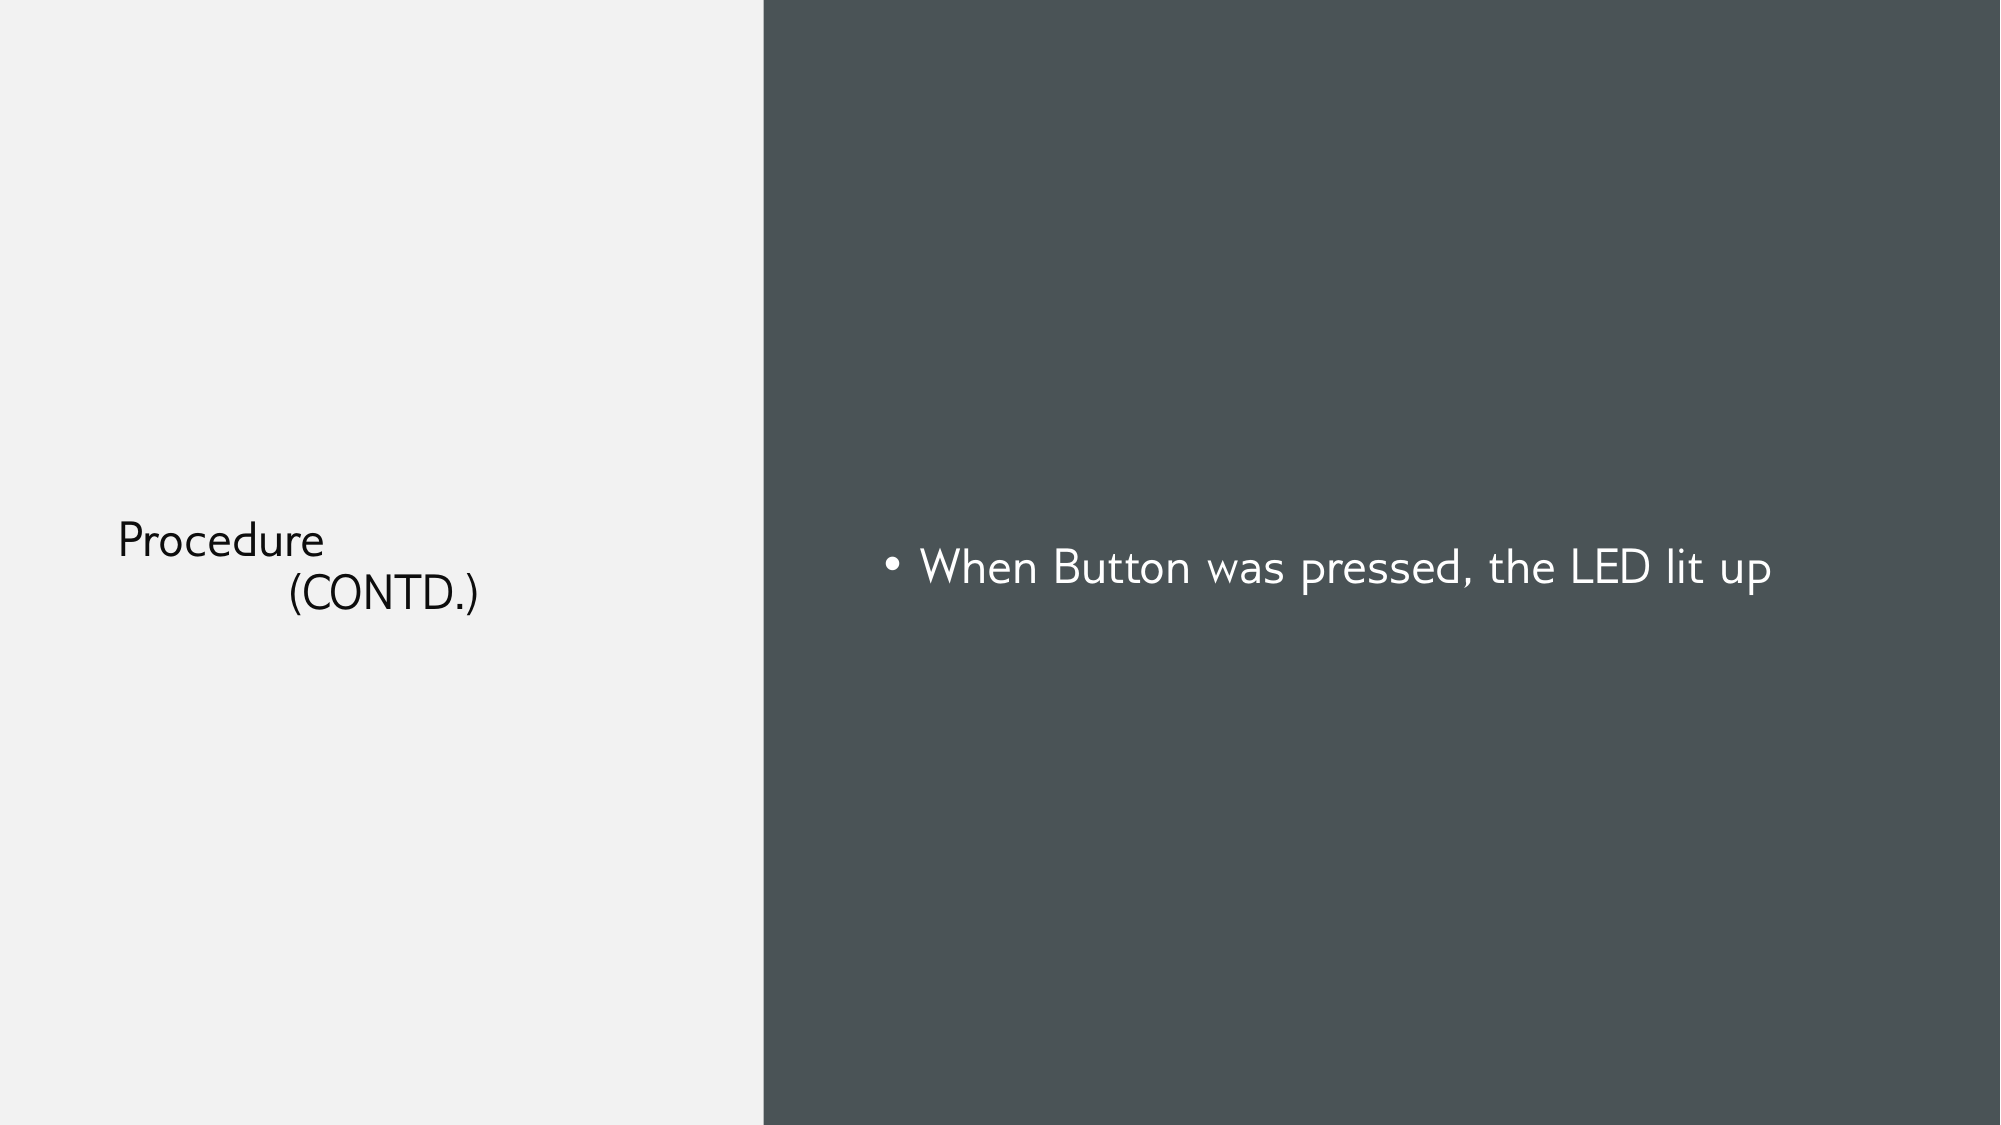

When Button was pressed, the LED lit up
Procedure
(CONTD.)